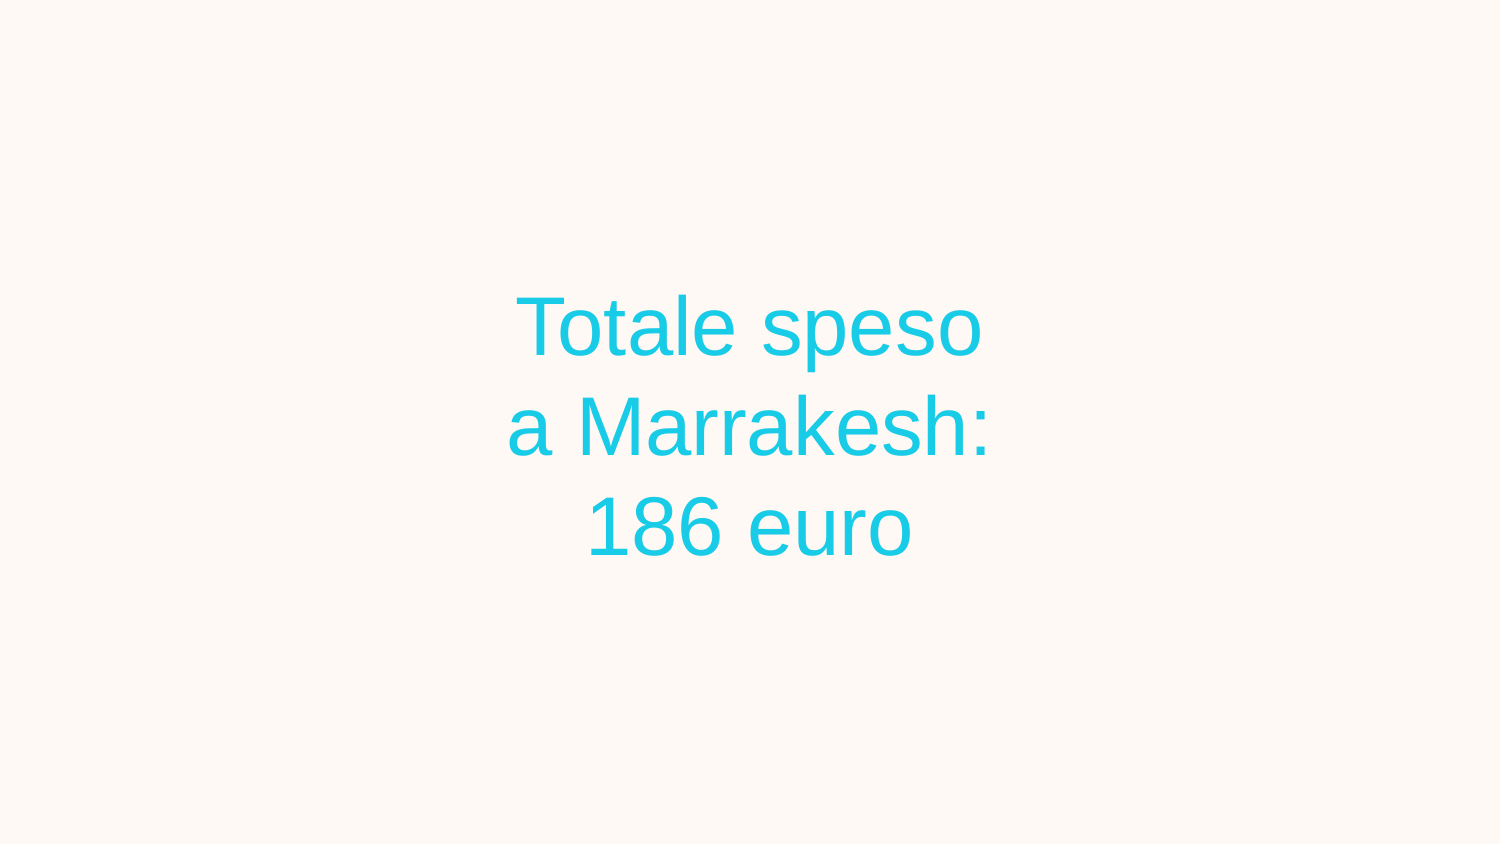

# Totale speso a Marrakesh: 186 euro